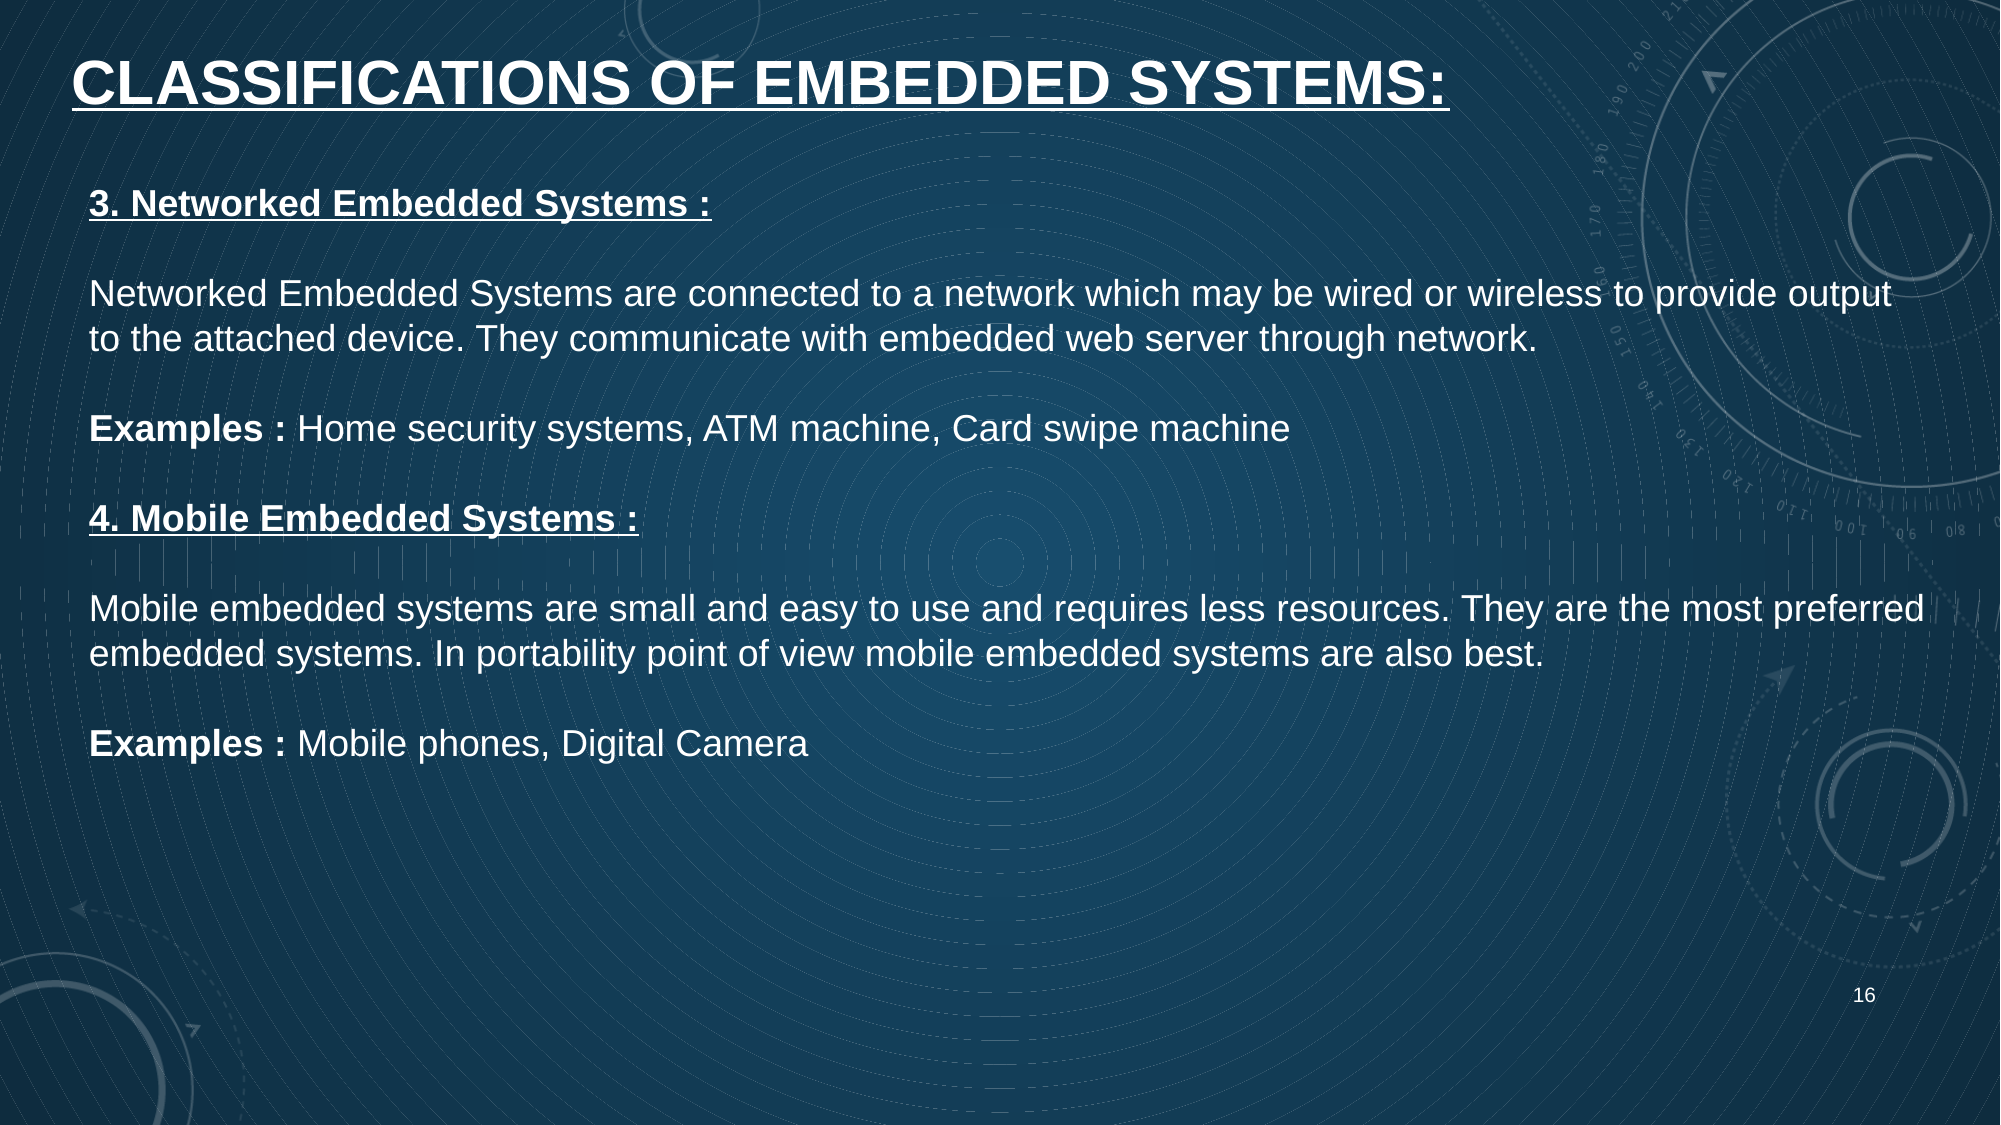

Classifications of embedded systems:
3. Networked Embedded Systems :
Networked Embedded Systems are connected to a network which may be wired or wireless to provide output to the attached device. They communicate with embedded web server through network.

Examples : Home security systems, ATM machine, Card swipe machine

4. Mobile Embedded Systems :
Mobile embedded systems are small and easy to use and requires less resources. They are the most preferred embedded systems. In portability point of view mobile embedded systems are also best.

Examples : Mobile phones, Digital Camera

16